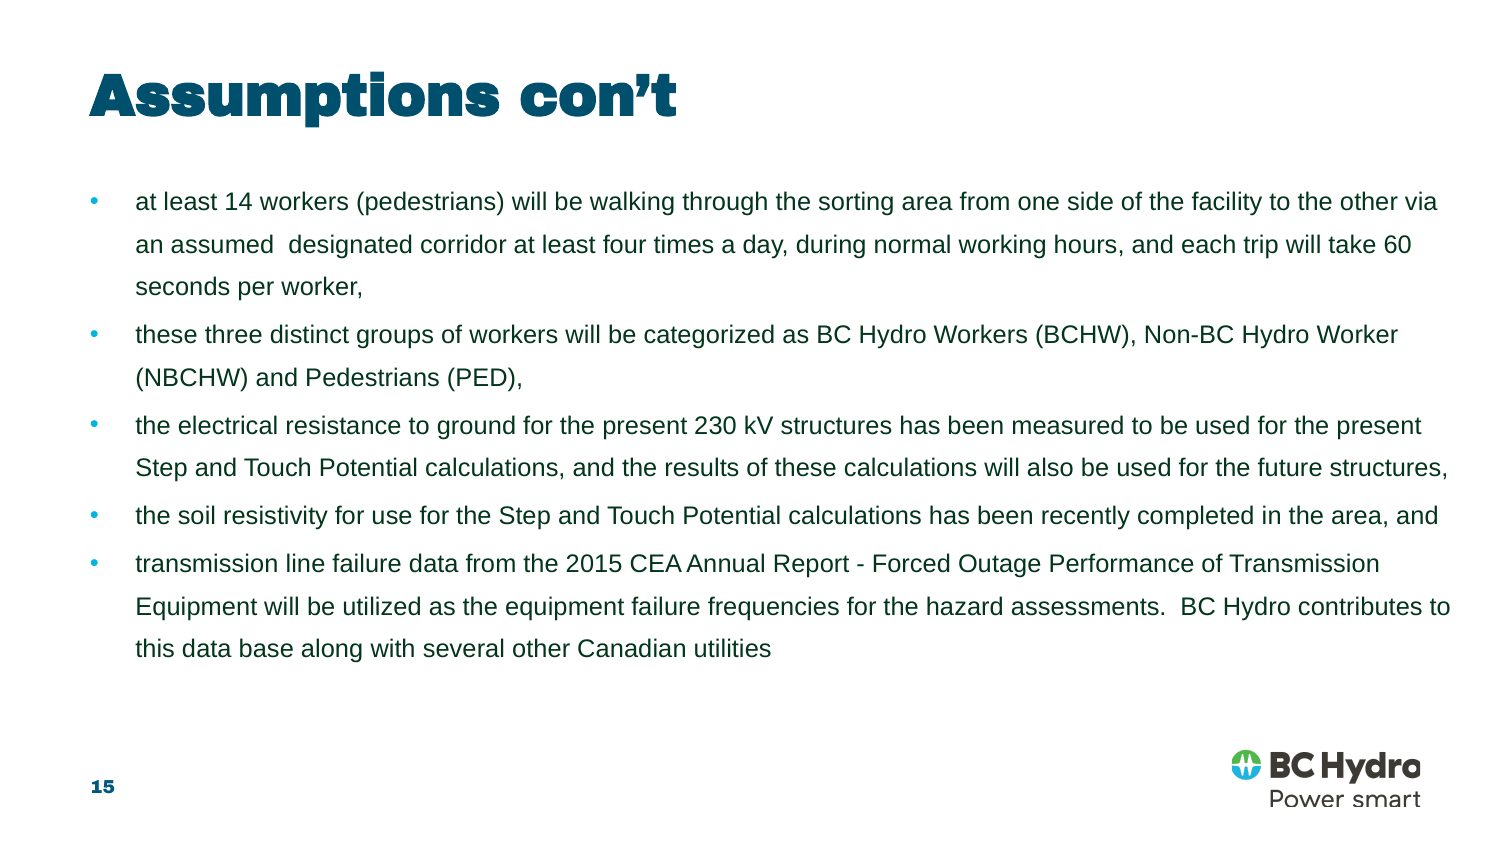

# Assumptions con’t
at least 14 workers (pedestrians) will be walking through the sorting area from one side of the facility to the other via an assumed  designated corridor at least four times a day, during normal working hours, and each trip will take 60 seconds per worker,
these three distinct groups of workers will be categorized as BC Hydro Workers (BCHW), Non-BC Hydro Worker (NBCHW) and Pedestrians (PED),
the electrical resistance to ground for the present 230 kV structures has been measured to be used for the present Step and Touch Potential calculations, and the results of these calculations will also be used for the future structures,
the soil resistivity for use for the Step and Touch Potential calculations has been recently completed in the area, and
transmission line failure data from the 2015 CEA Annual Report - Forced Outage Performance of Transmission Equipment will be utilized as the equipment failure frequencies for the hazard assessments.  BC Hydro contributes to this data base along with several other Canadian utilities
15